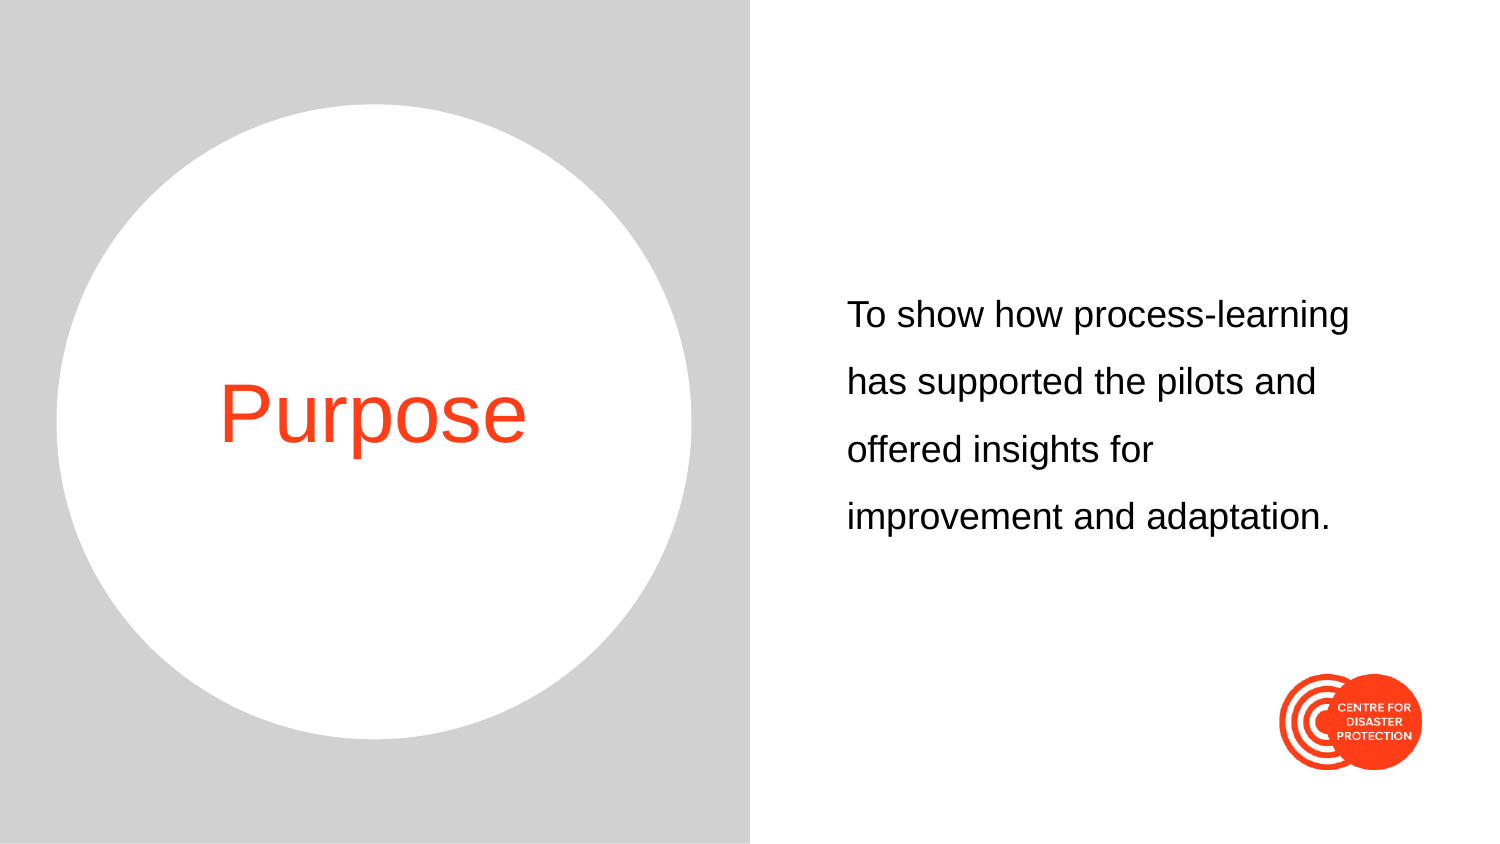

Purpose
To show how process-learning has supported the pilots and offered insights for improvement and adaptation.